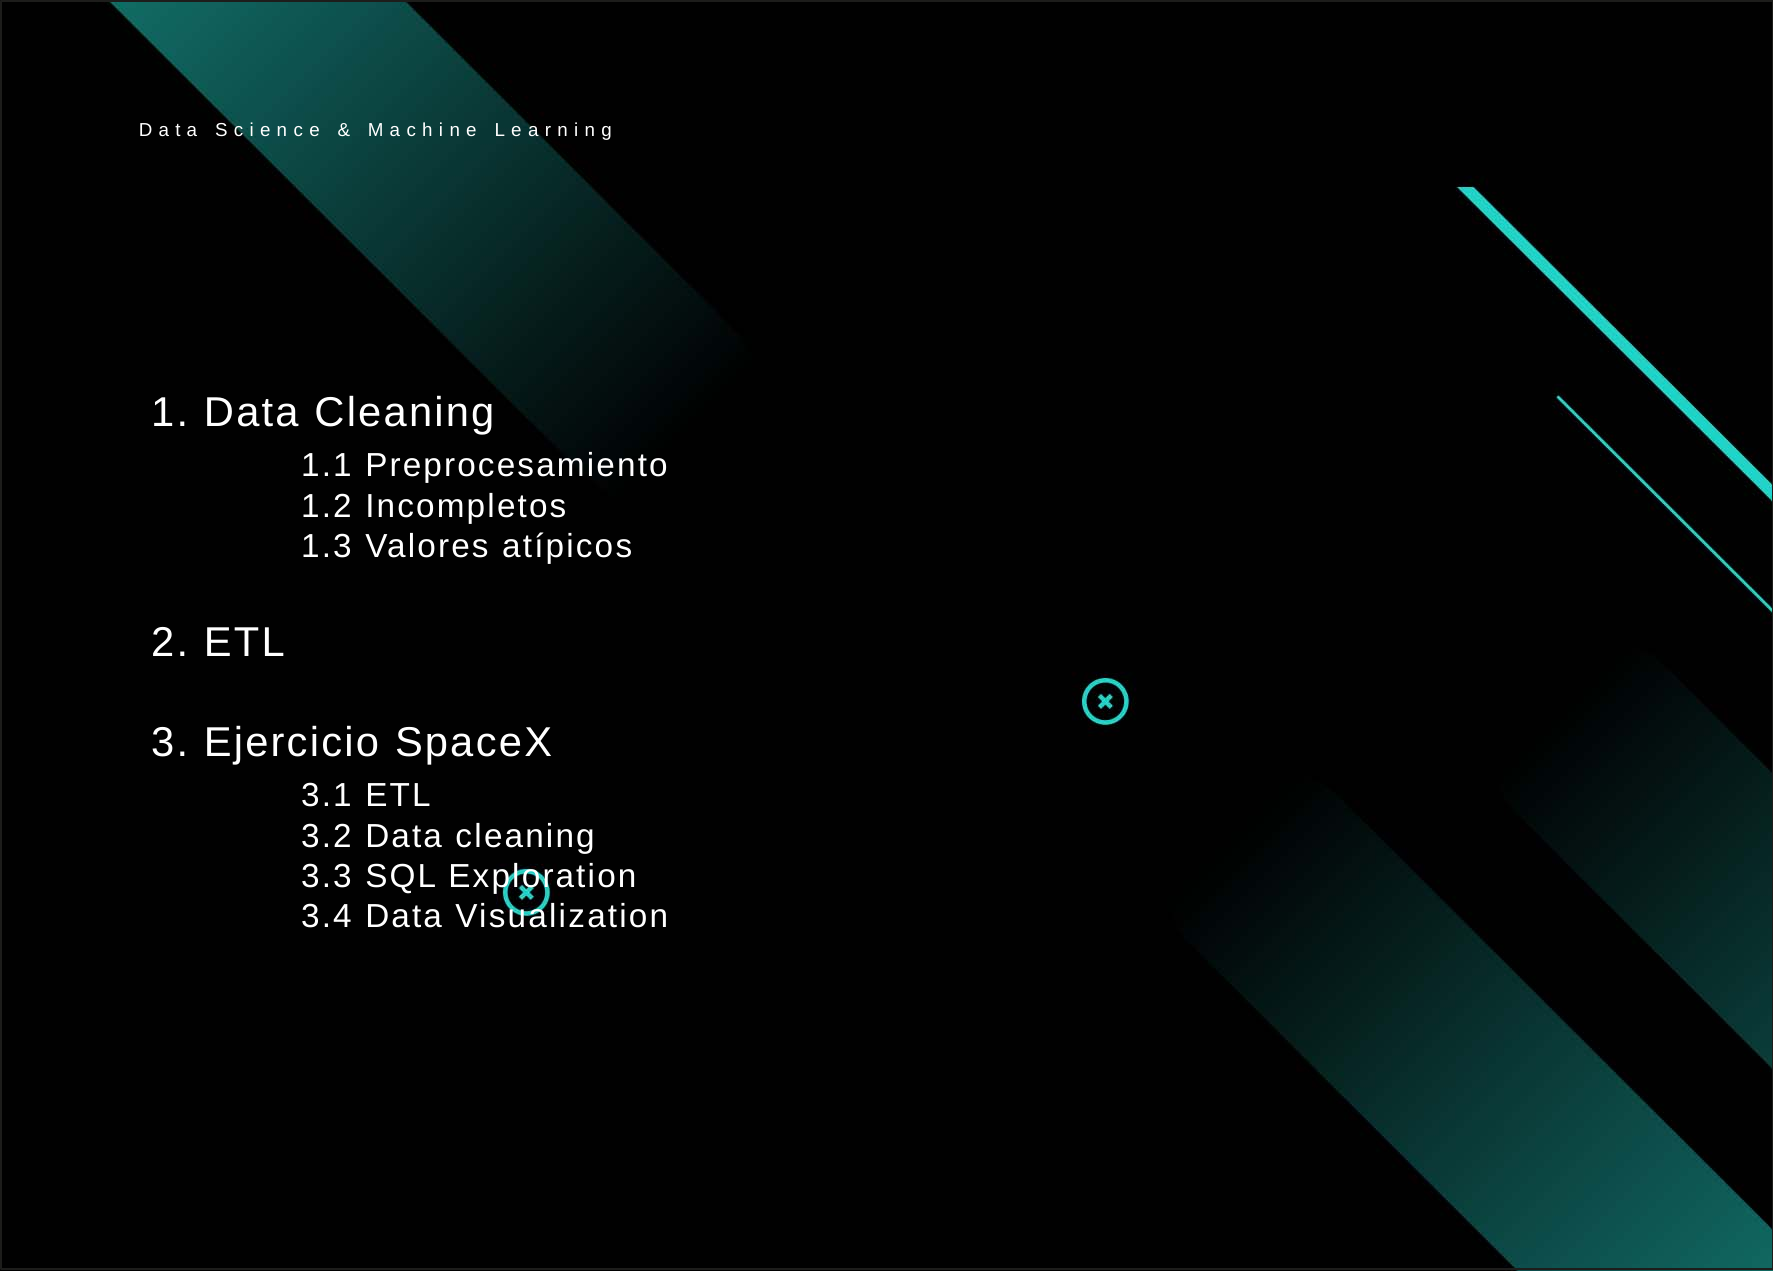

Data Science & Machine Learning

#
1. Data Cleaning
	1.1 Preprocesamiento
	1.2 Incompletos
	1.3 Valores atípicos

2. ETL
3. Ejercicio SpaceX
	3.1 ETL
	3.2 Data cleaning
	3.3 SQL Exploration
	3.4 Data Visualization